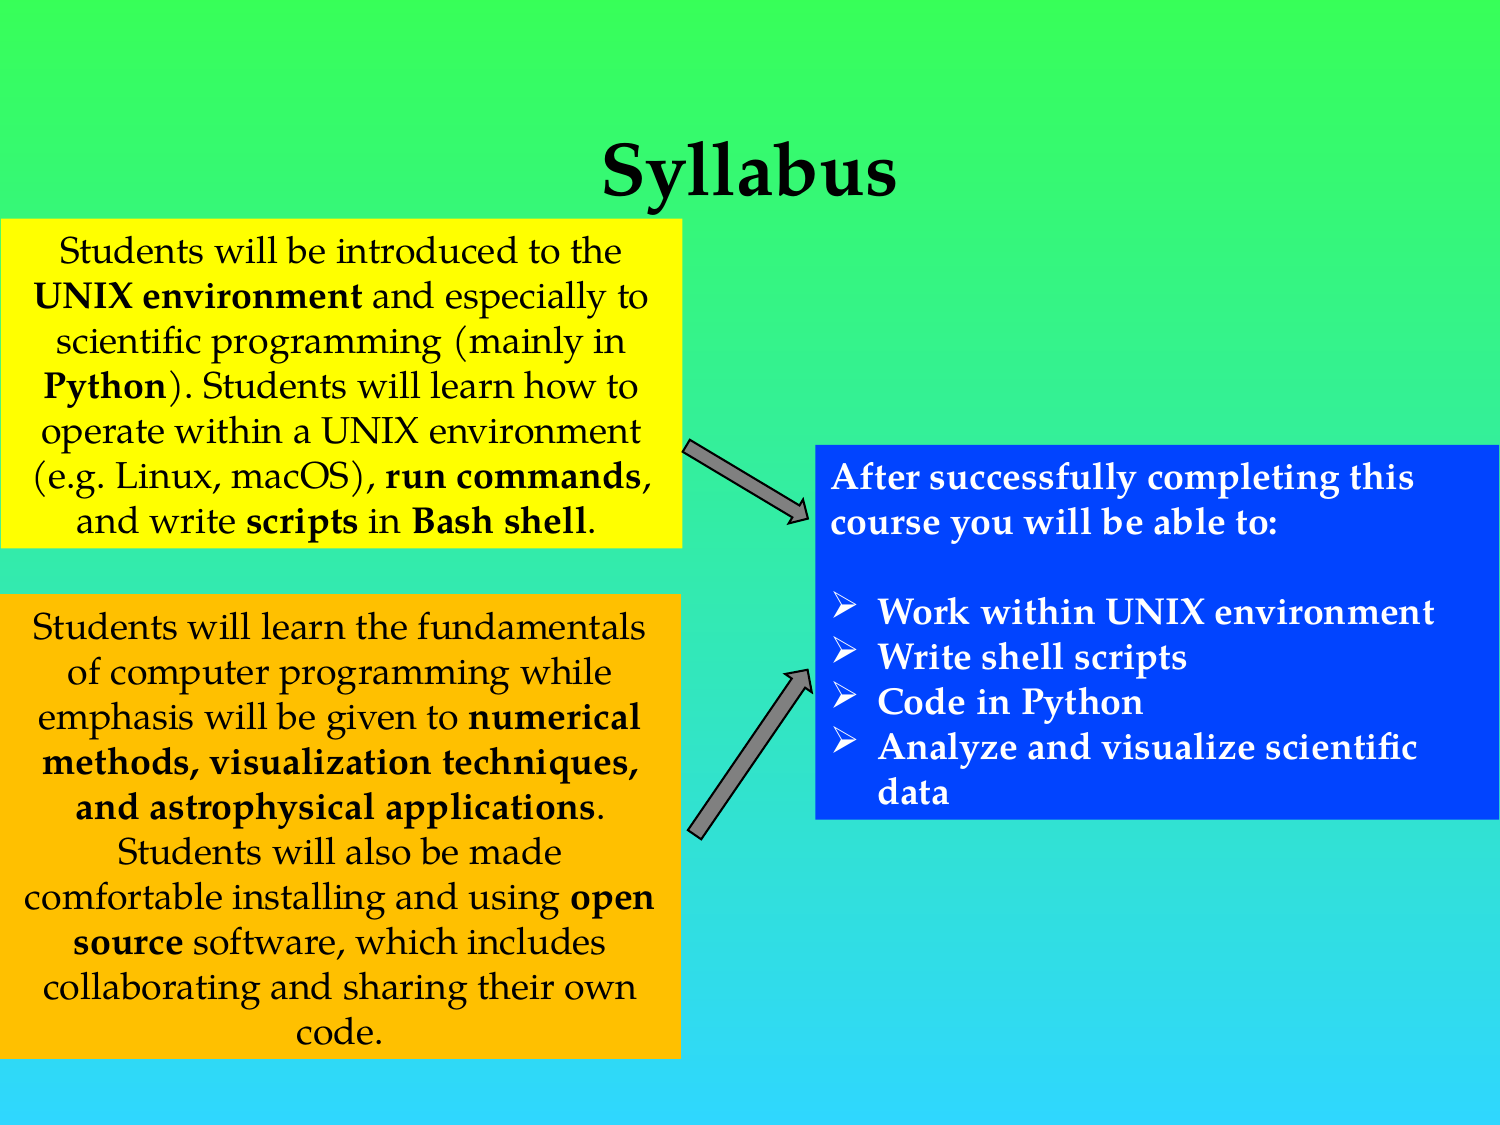

Syllabus

Students will be introduced to the UNIX environment and especially to scientific programming (mainly in Python). Students will learn how to operate within a UNIX environment (e.g. Linux, macOS), run commands, and write scripts in Bash shell.
After successfully completing this course you will be able to:

Work within UNIX environment
Write shell scripts
Code in Python
Analyze and visualize scientific data

Students will learn the fundamentals of computer programming while emphasis will be given to numerical methods, visualization techniques, and astrophysical applications. Students will also be made comfortable installing and using open source software, which includes collaborating and sharing their own code.